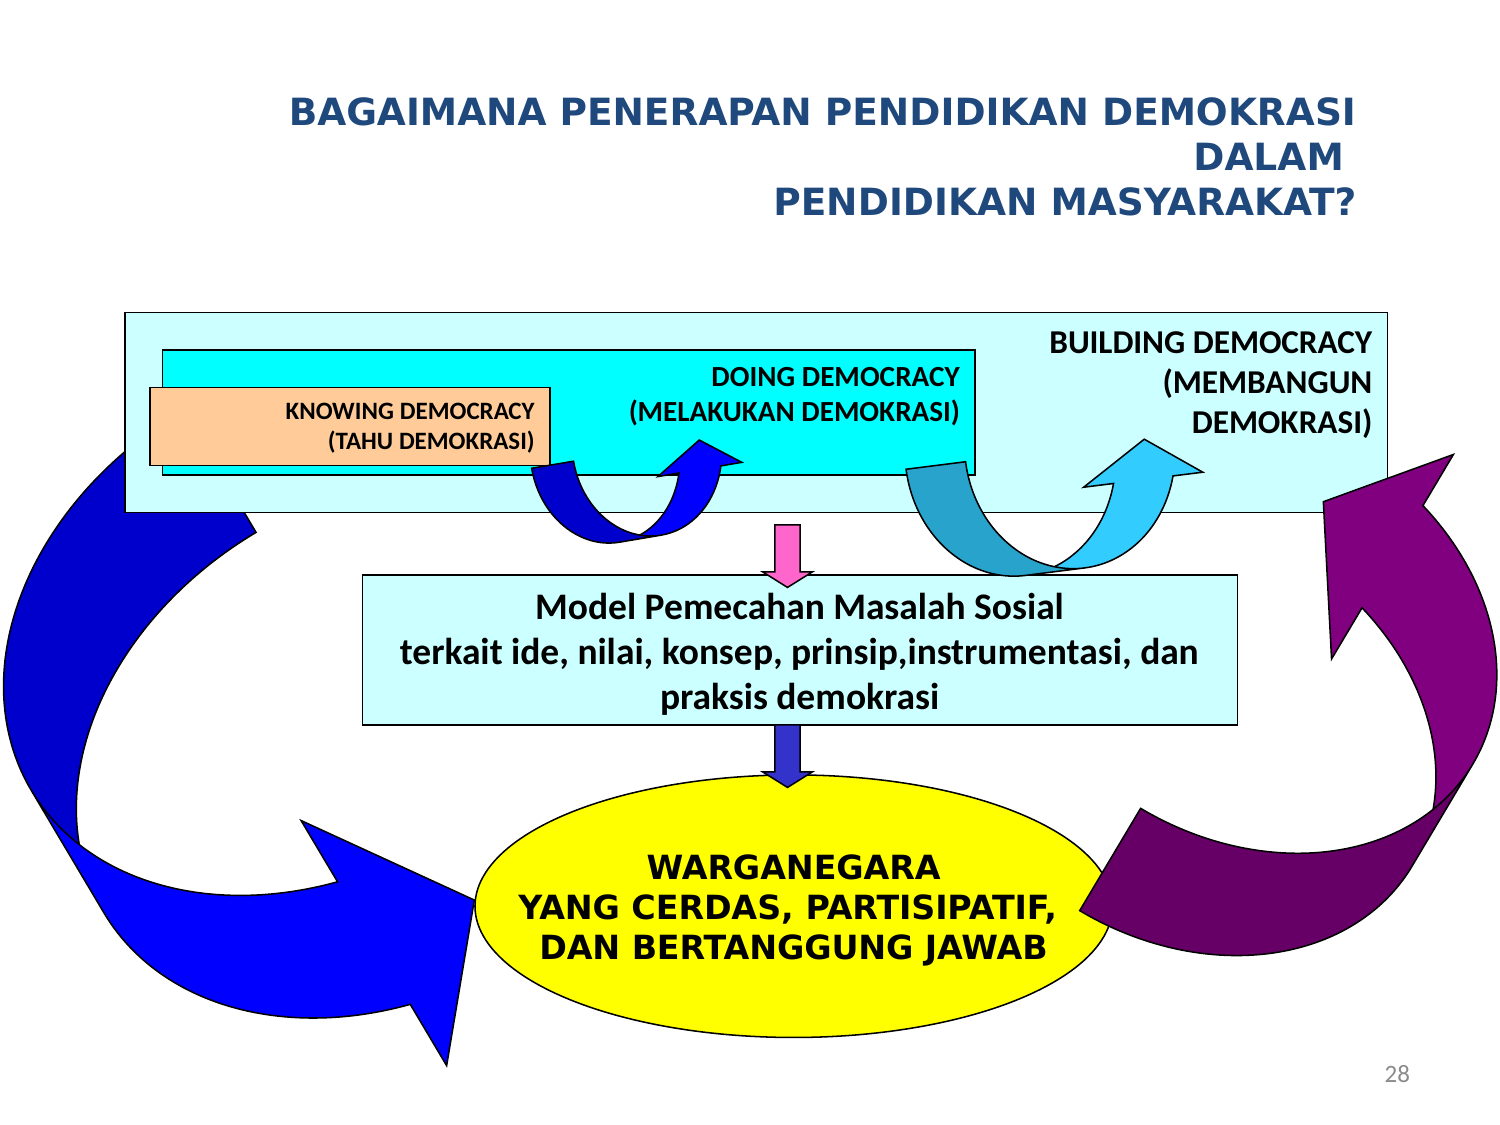

BAGAIMANA PENERAPAN PENDIDIKAN DEMOKRASI
 DALAM
PENDIDIKAN MASYARAKAT?
BUILDING DEMOCRACY
(MEMBANGUN
DEMOKRASI)
                                  DOING DEMOCRACY
(MELAKUKAN DEMOKRASI)
KNOWING DEMOCRACY
(TAHU DEMOKRASI)

Model Pemecahan Masalah Sosial
terkait ide, nilai, konsep, prinsip,instrumentasi, dan praksis demokrasi

WARGANEGARA
YANG CERDAS, PARTISIPATIF,
DAN BERTANGGUNG JAWAB
28